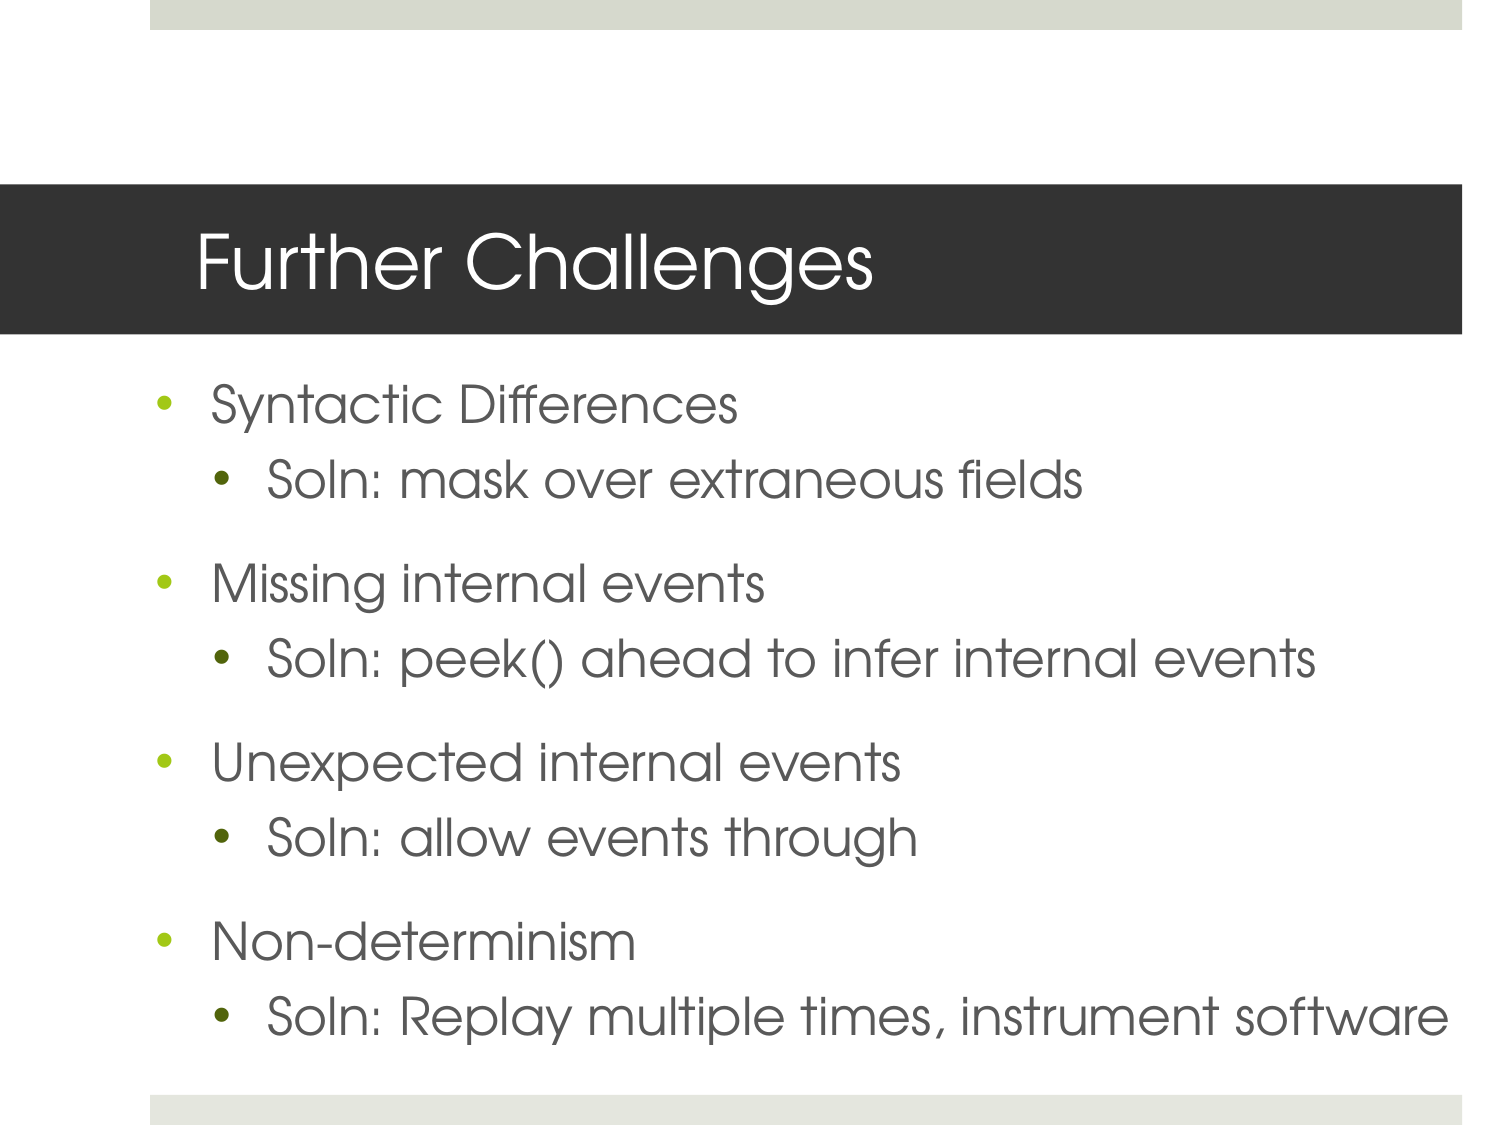

# Further Challenges
Syntactic Differences
Soln: mask over extraneous fields
Missing internal events
Soln: peek() ahead to infer internal events
Unexpected internal events
Soln: allow events through
Non-determinism
Soln: Replay multiple times, instrument software